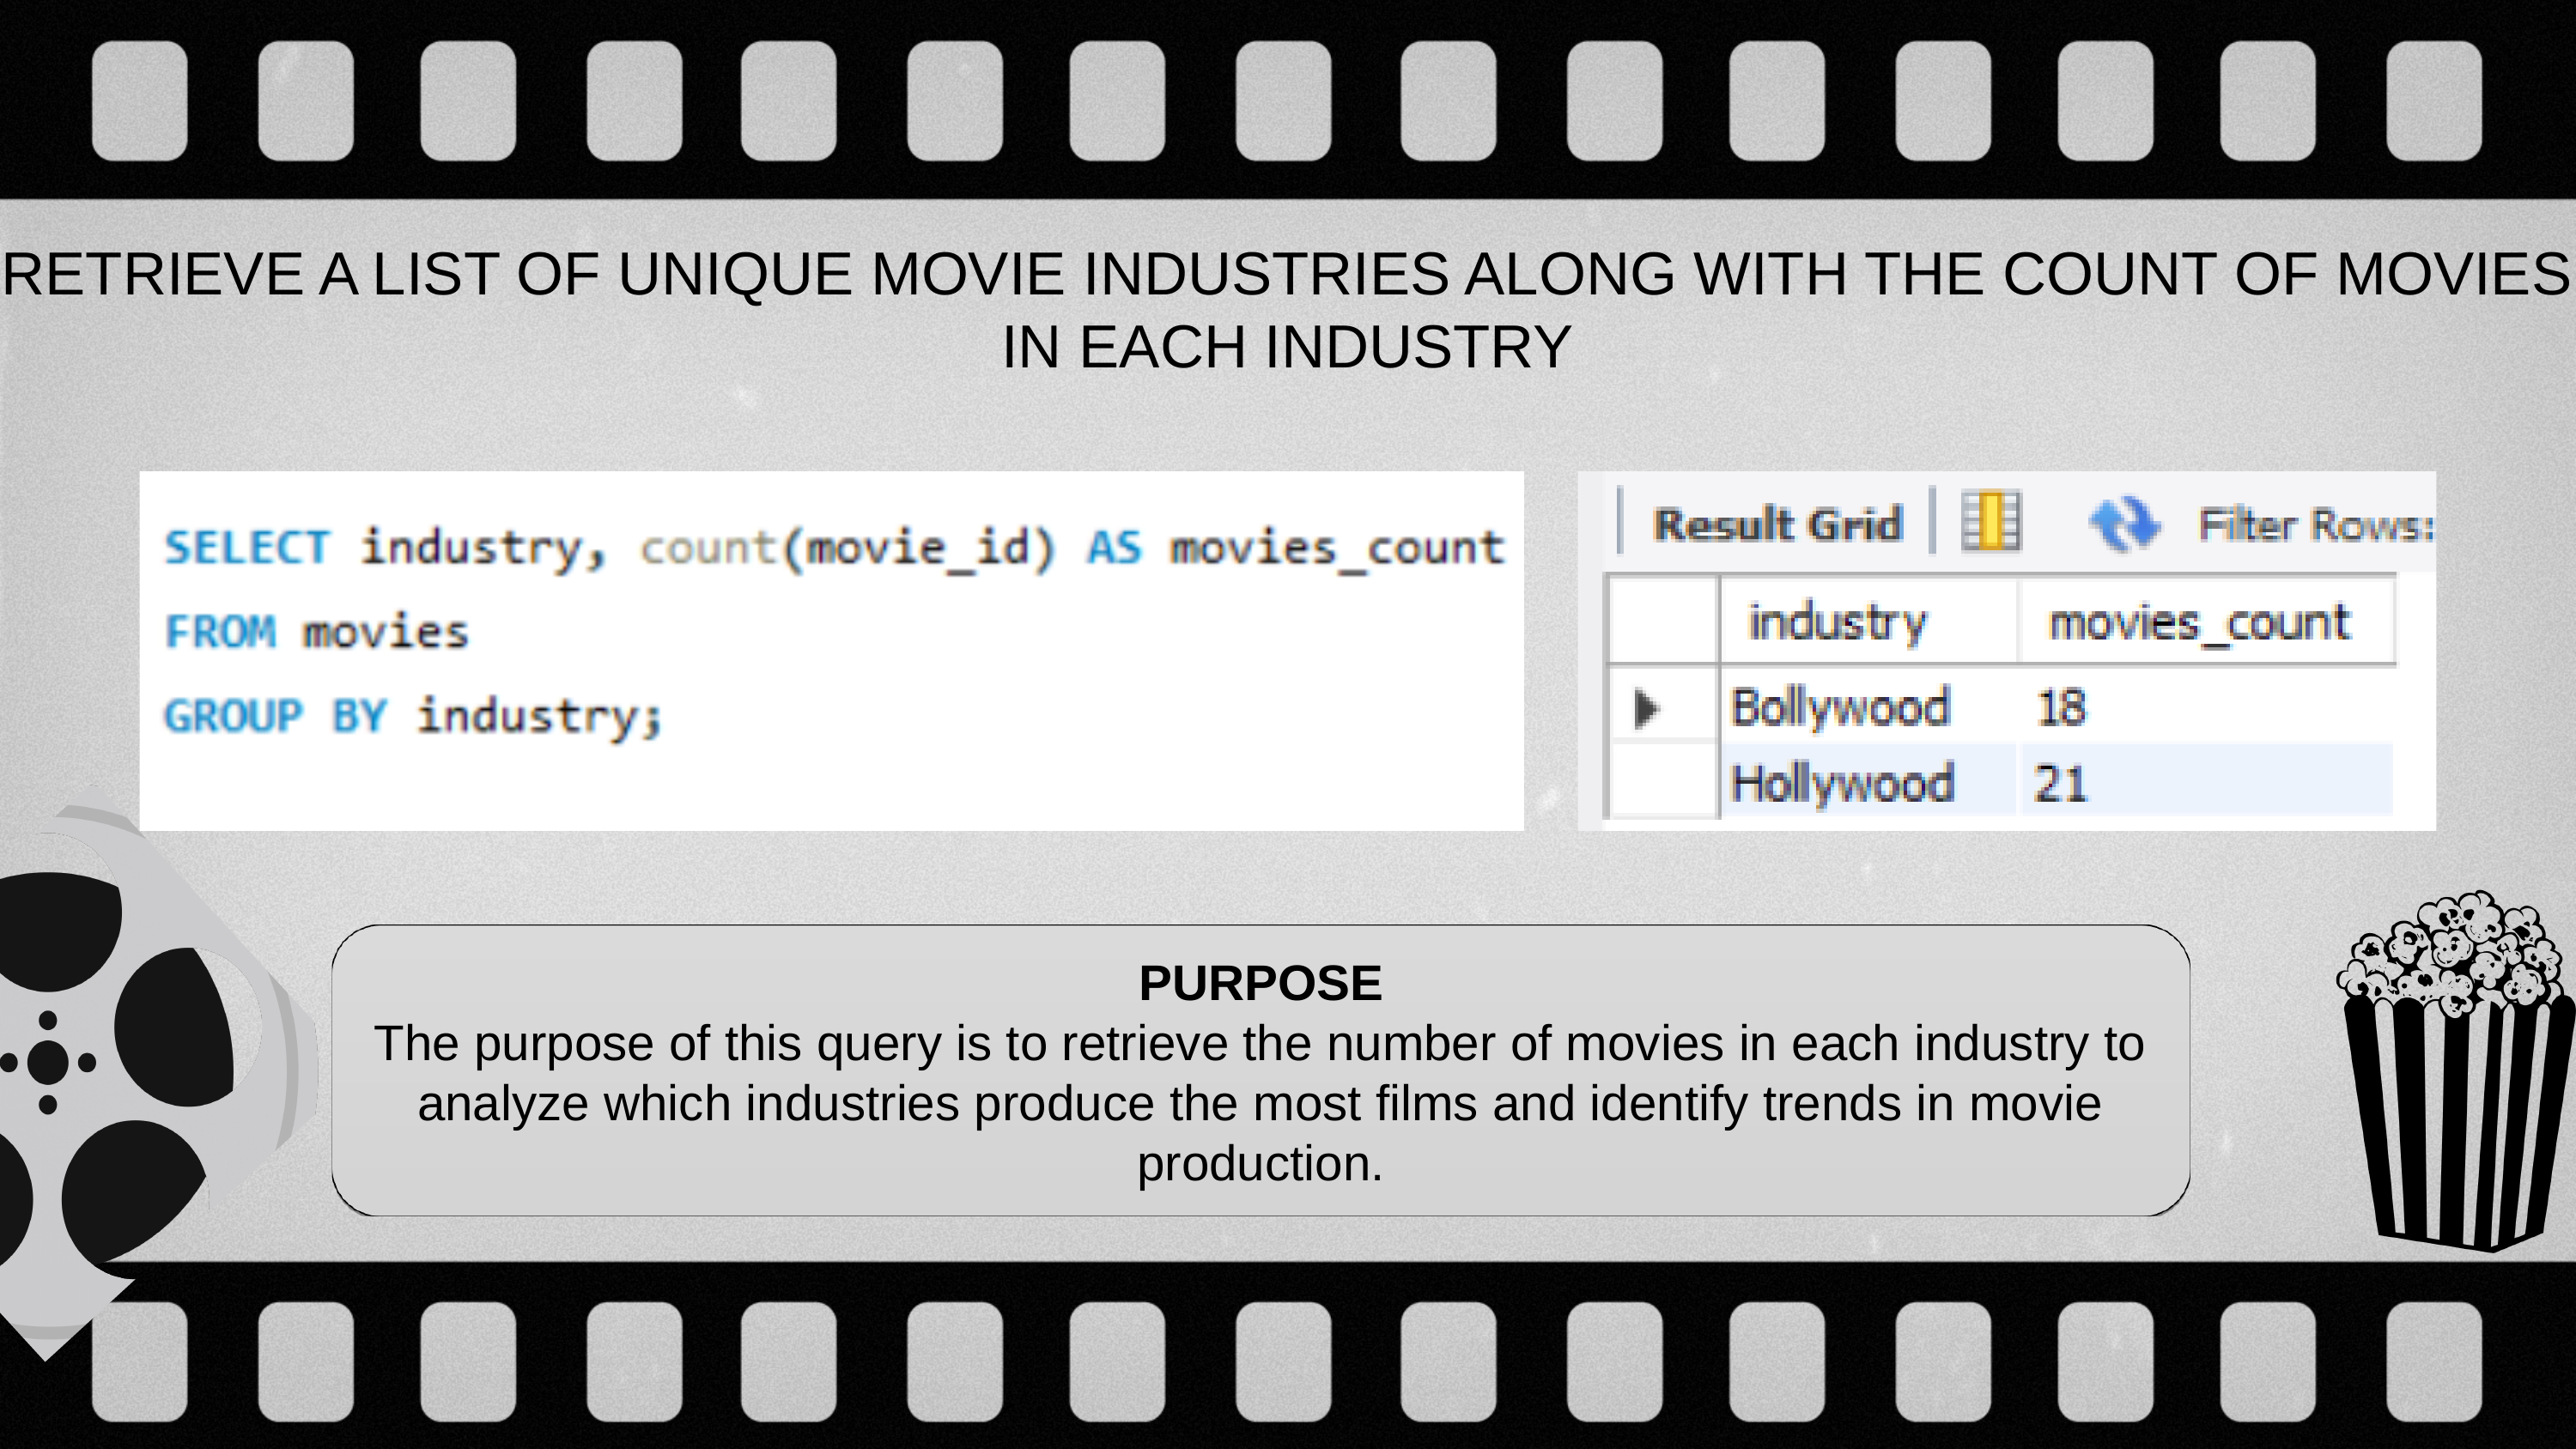

RETRIEVE A LIST OF UNIQUE MOVIE INDUSTRIES ALONG WITH THE COUNT OF MOVIES IN EACH INDUSTRY

PURPOSE
The purpose of this query is to retrieve the number of movies in each industry to analyze which industries produce the most films and identify trends in movie production.